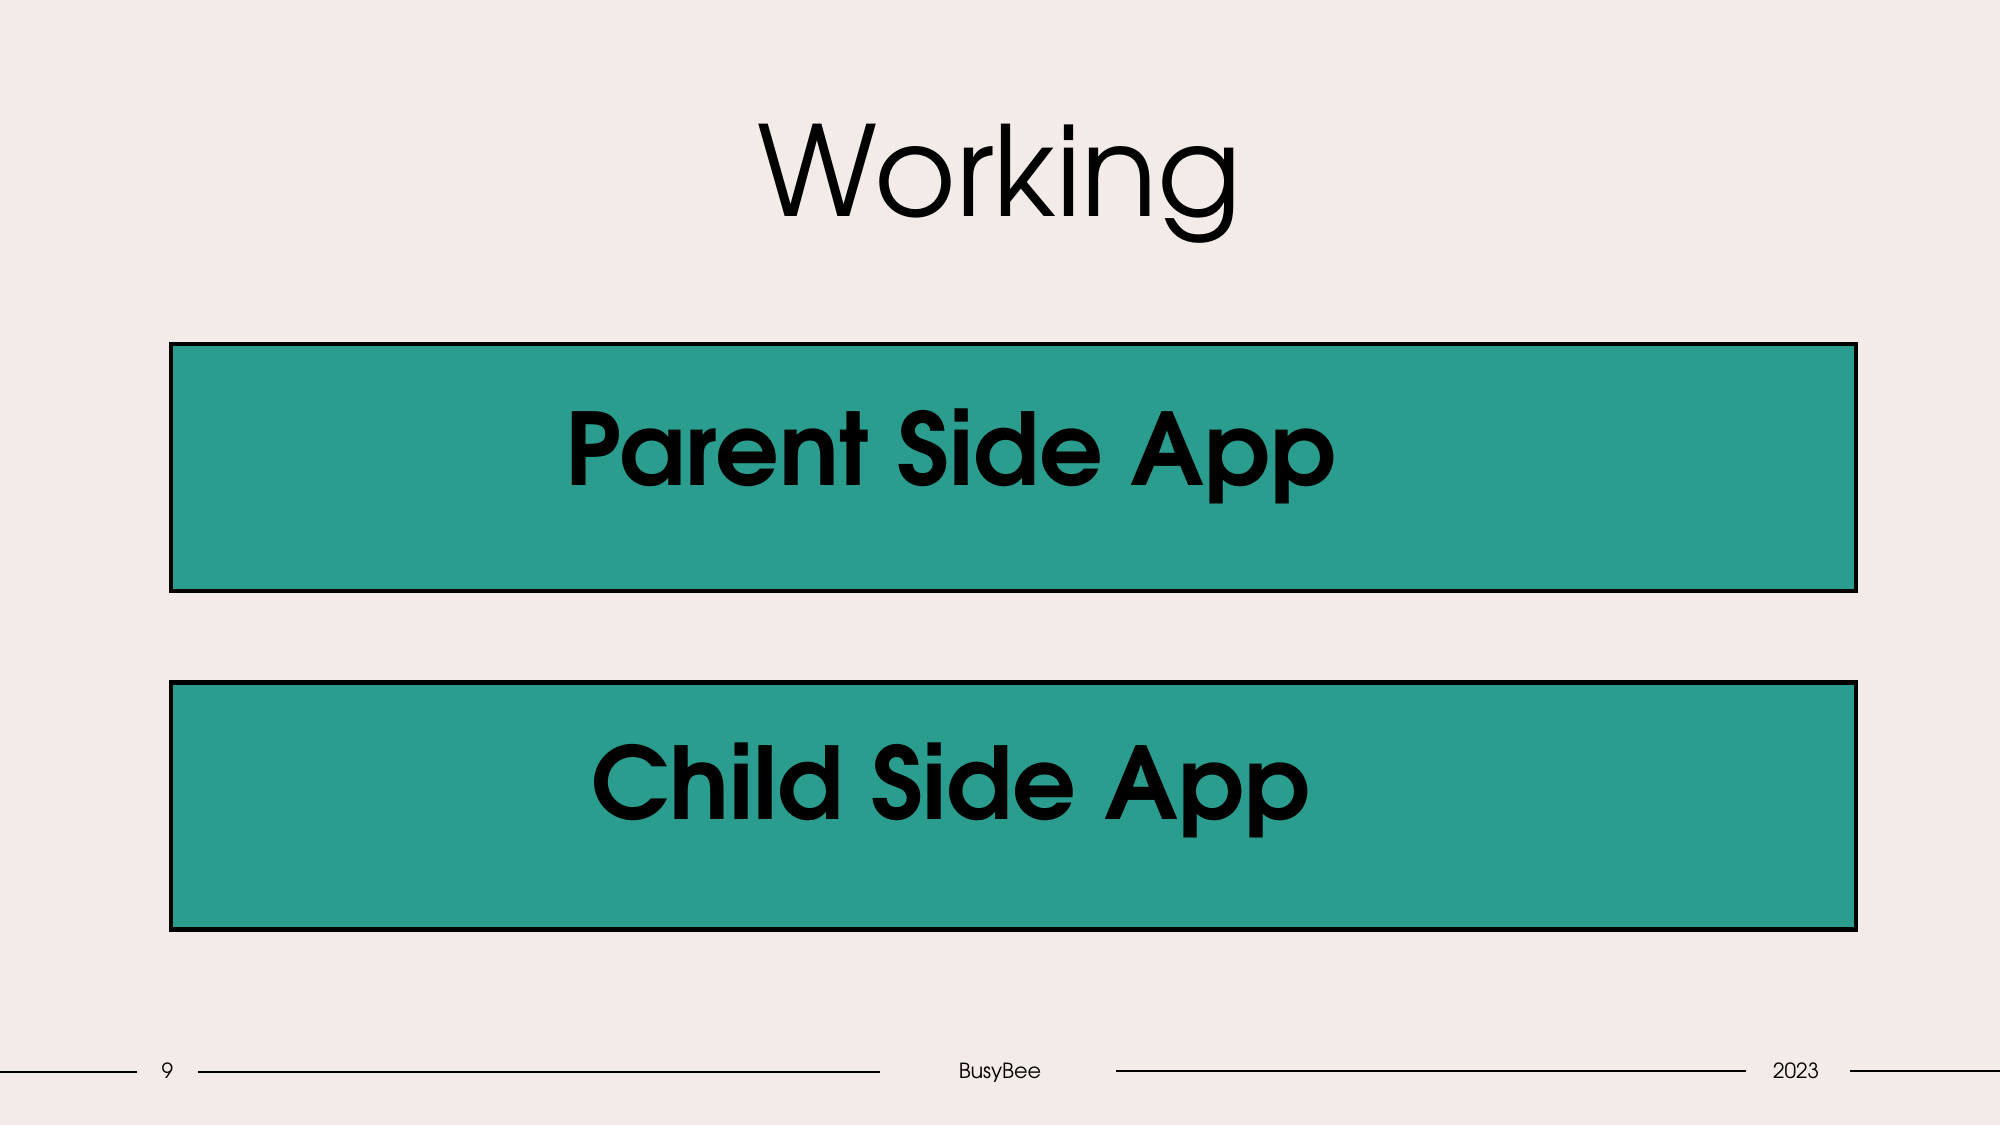

# Working

Parent Side App

Child Side App
9
BusyBee
2023